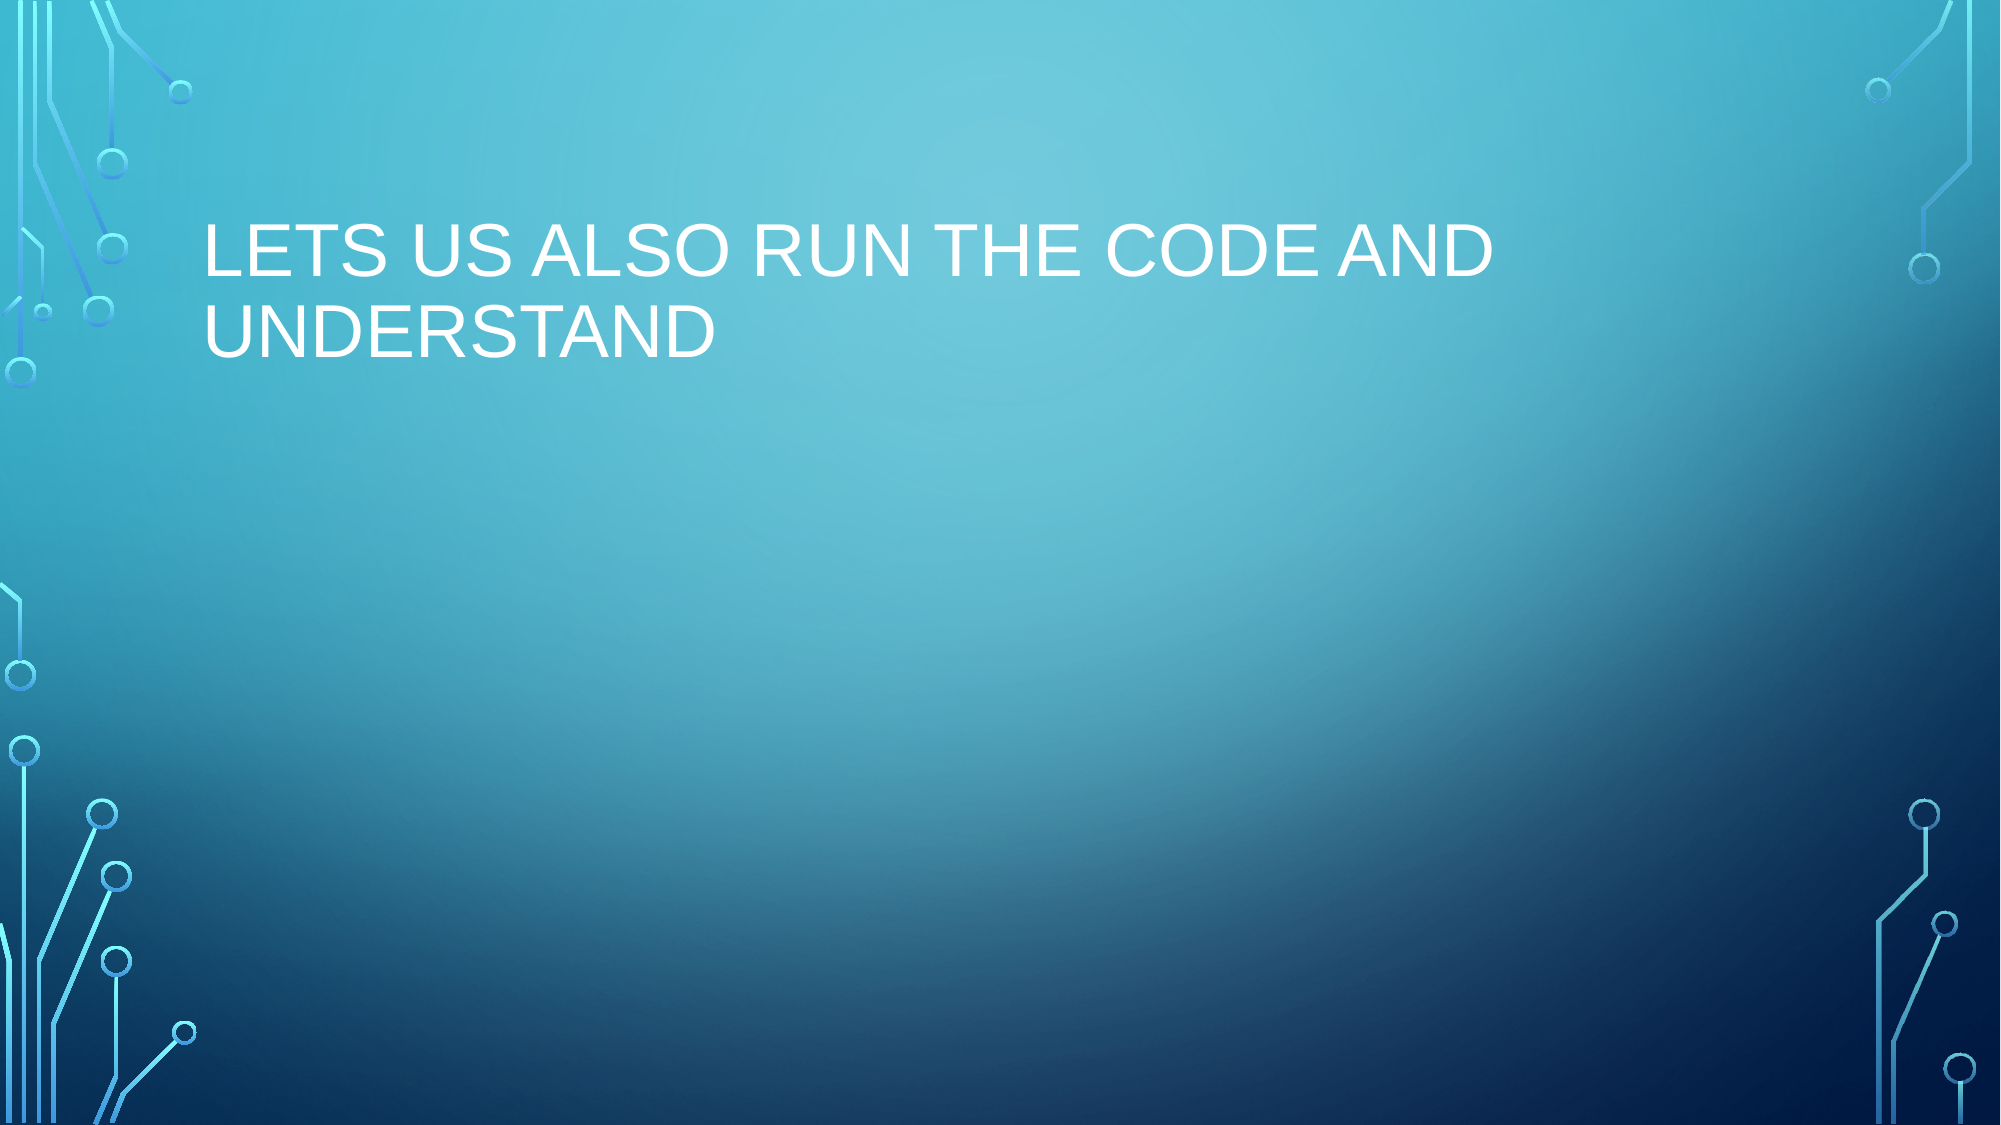

# Lets us also run the code and understand